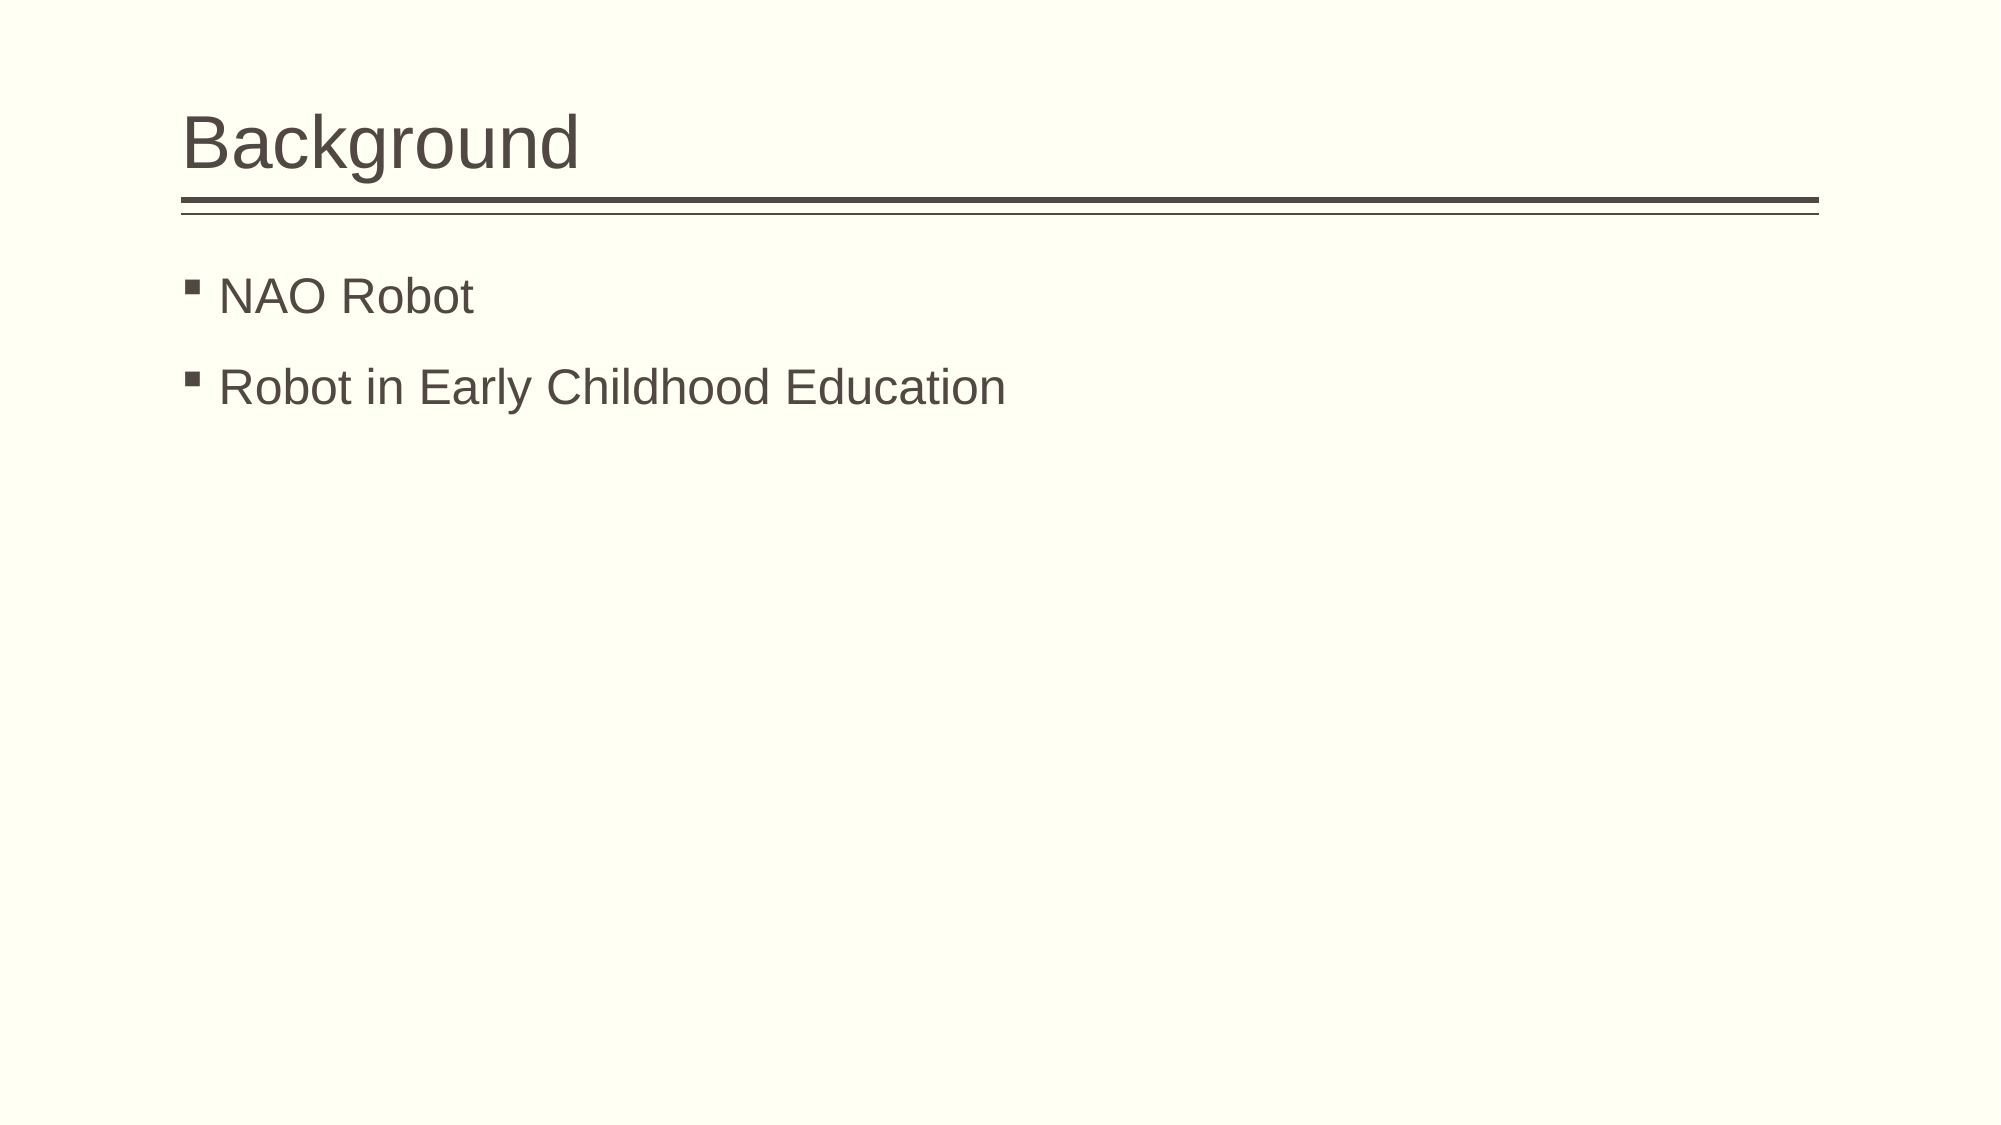

# Background
NAO Robot
Robot in Early Childhood Education